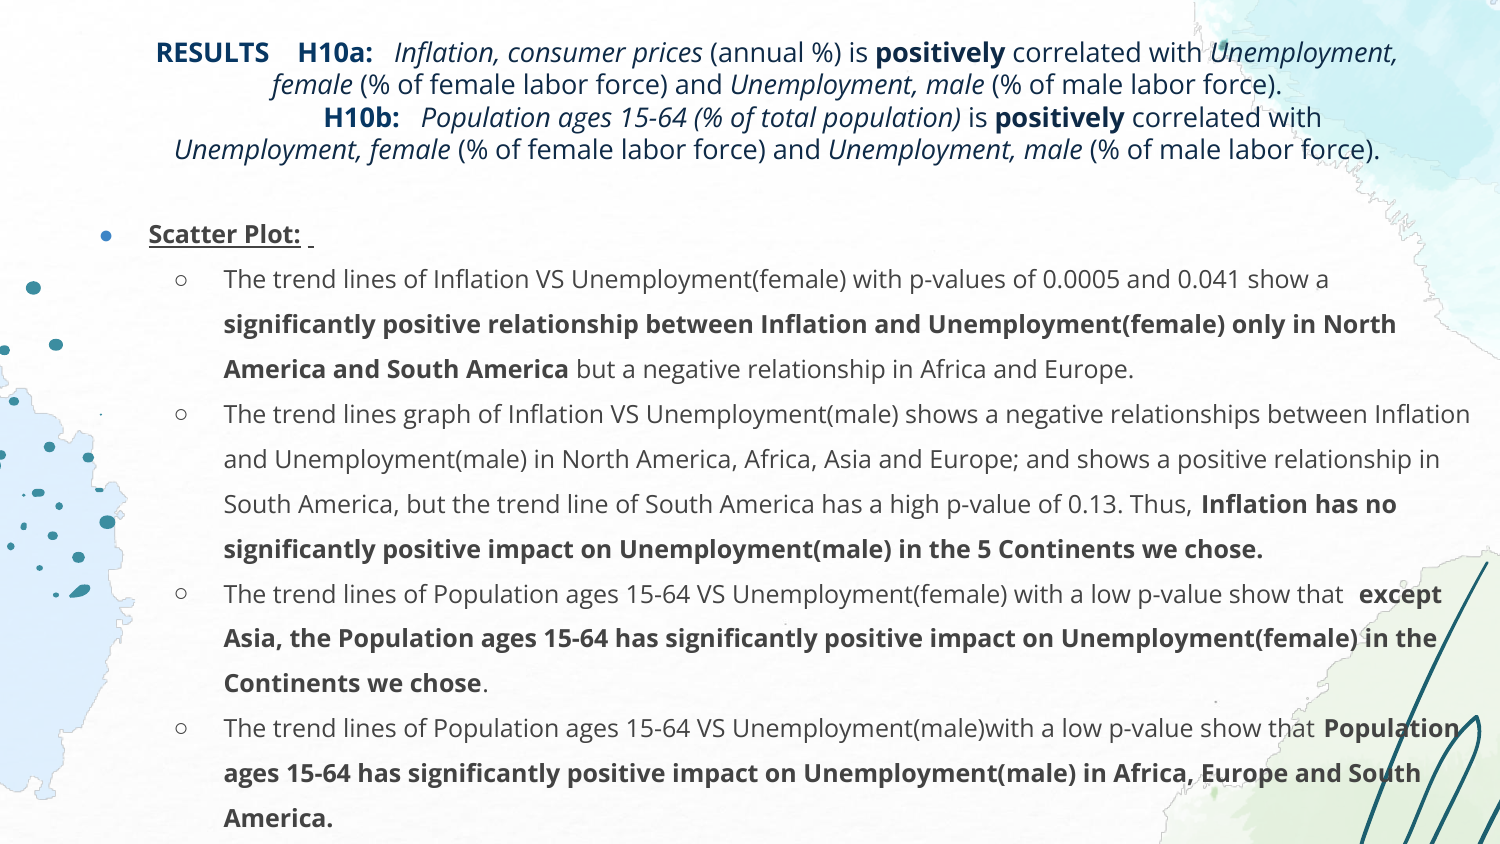

# RESULTS    H10a:   Inflation, consumer prices (annual %) is positively correlated with Unemployment, female (% of female labor force) and Unemployment, male (% of male labor force).
             H10b:   Population ages 15-64 (% of total population) is positively correlated with Unemployment, female (% of female labor force) and Unemployment, male (% of male labor force).
Scatter Plot:
The trend lines of Inflation VS Unemployment(female) with p-values of 0.0005 and 0.041 show a significantly positive relationship between Inflation and Unemployment(female) only in North America and South America but a negative relationship in Africa and Europe.
The trend lines graph of Inflation VS Unemployment(male) shows a negative relationships between Inflation and Unemployment(male) in North America, Africa, Asia and Europe; and shows a positive relationship in South America, but the trend line of South America has a high p-value of 0.13. Thus, Inflation has no significantly positive impact on Unemployment(male) in the 5 Continents we chose.
The trend lines of Population ages 15-64 VS Unemployment(female) with a low p-value show that  except Asia, the Population ages 15-64 has significantly positive impact on Unemployment(female) in the Continents we chose.
The trend lines of Population ages 15-64 VS Unemployment(male)with a low p-value show that Population ages 15-64 has significantly positive impact on Unemployment(male) in Africa, Europe and South America.